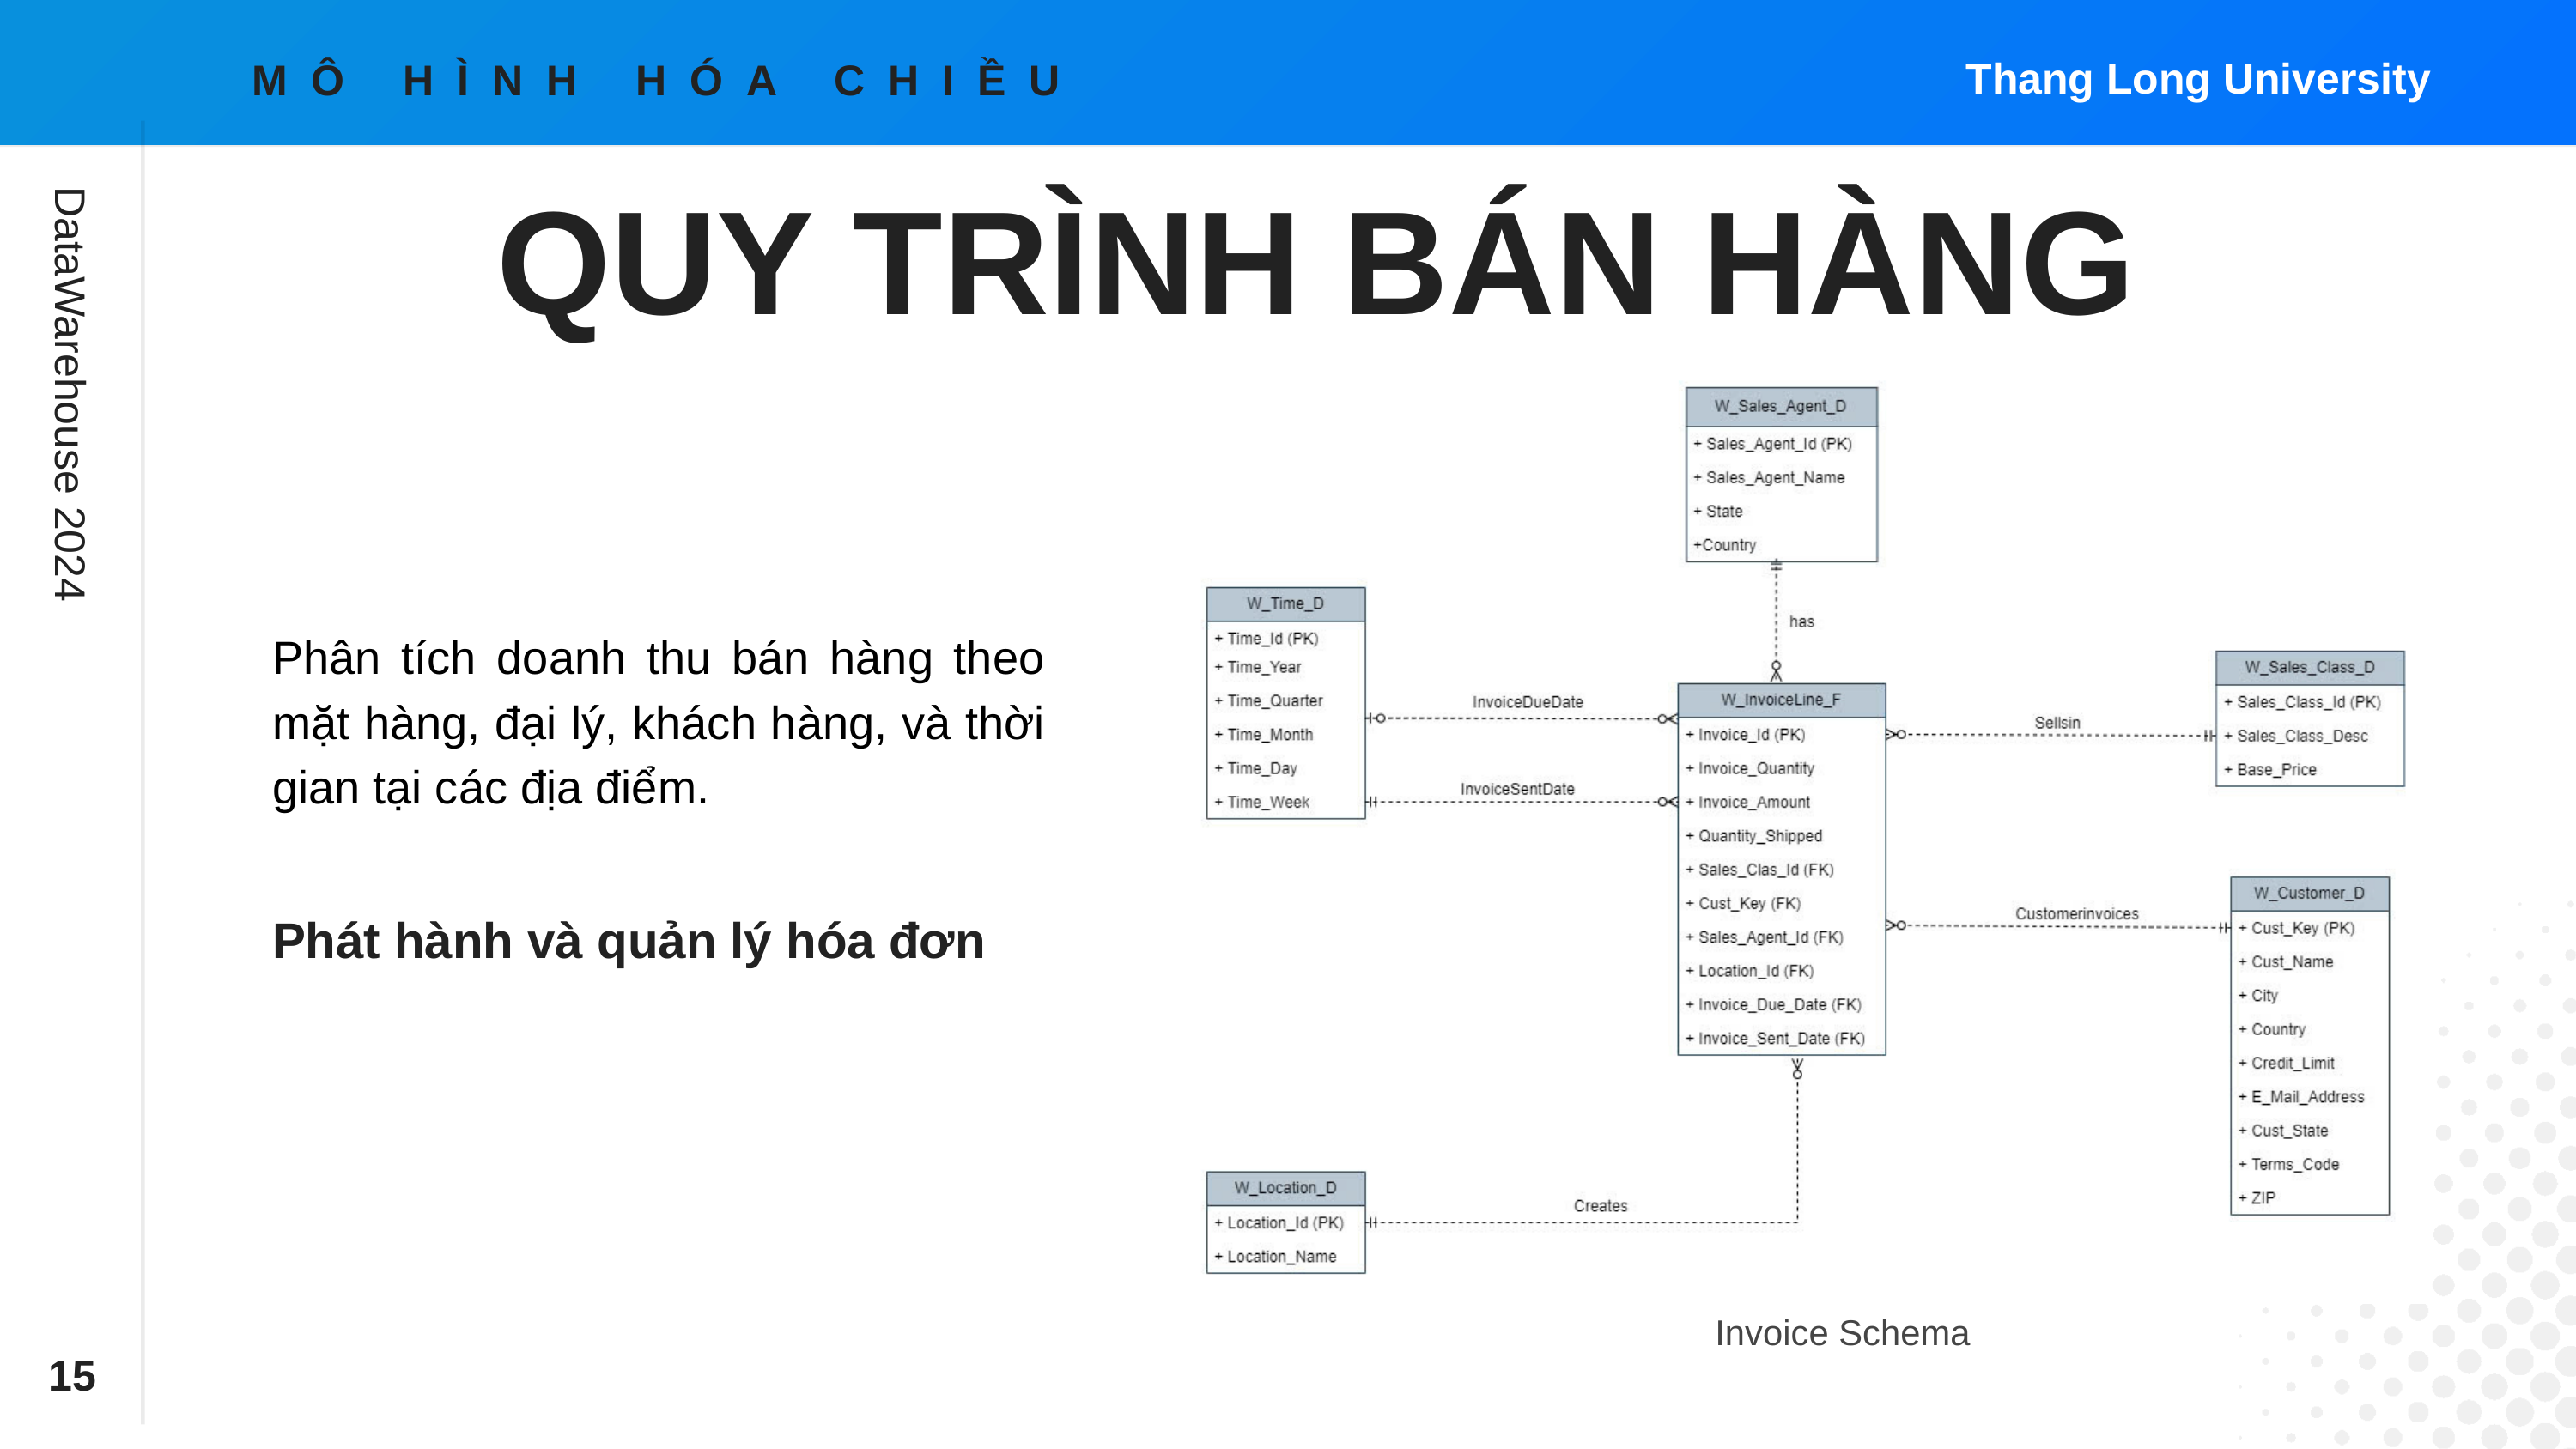

Thang Long University
MÔ HÌNH HÓA CHIỀU

QUY TRÌNH BÁN HÀNG

DataWarehouse 2024
Phân tích doanh thu bán hàng theo mặt hàng, đại lý, khách hàng, và thời gian tại các địa điểm.

Phát hành và quản lý hóa đơn
Invoice Schema
15